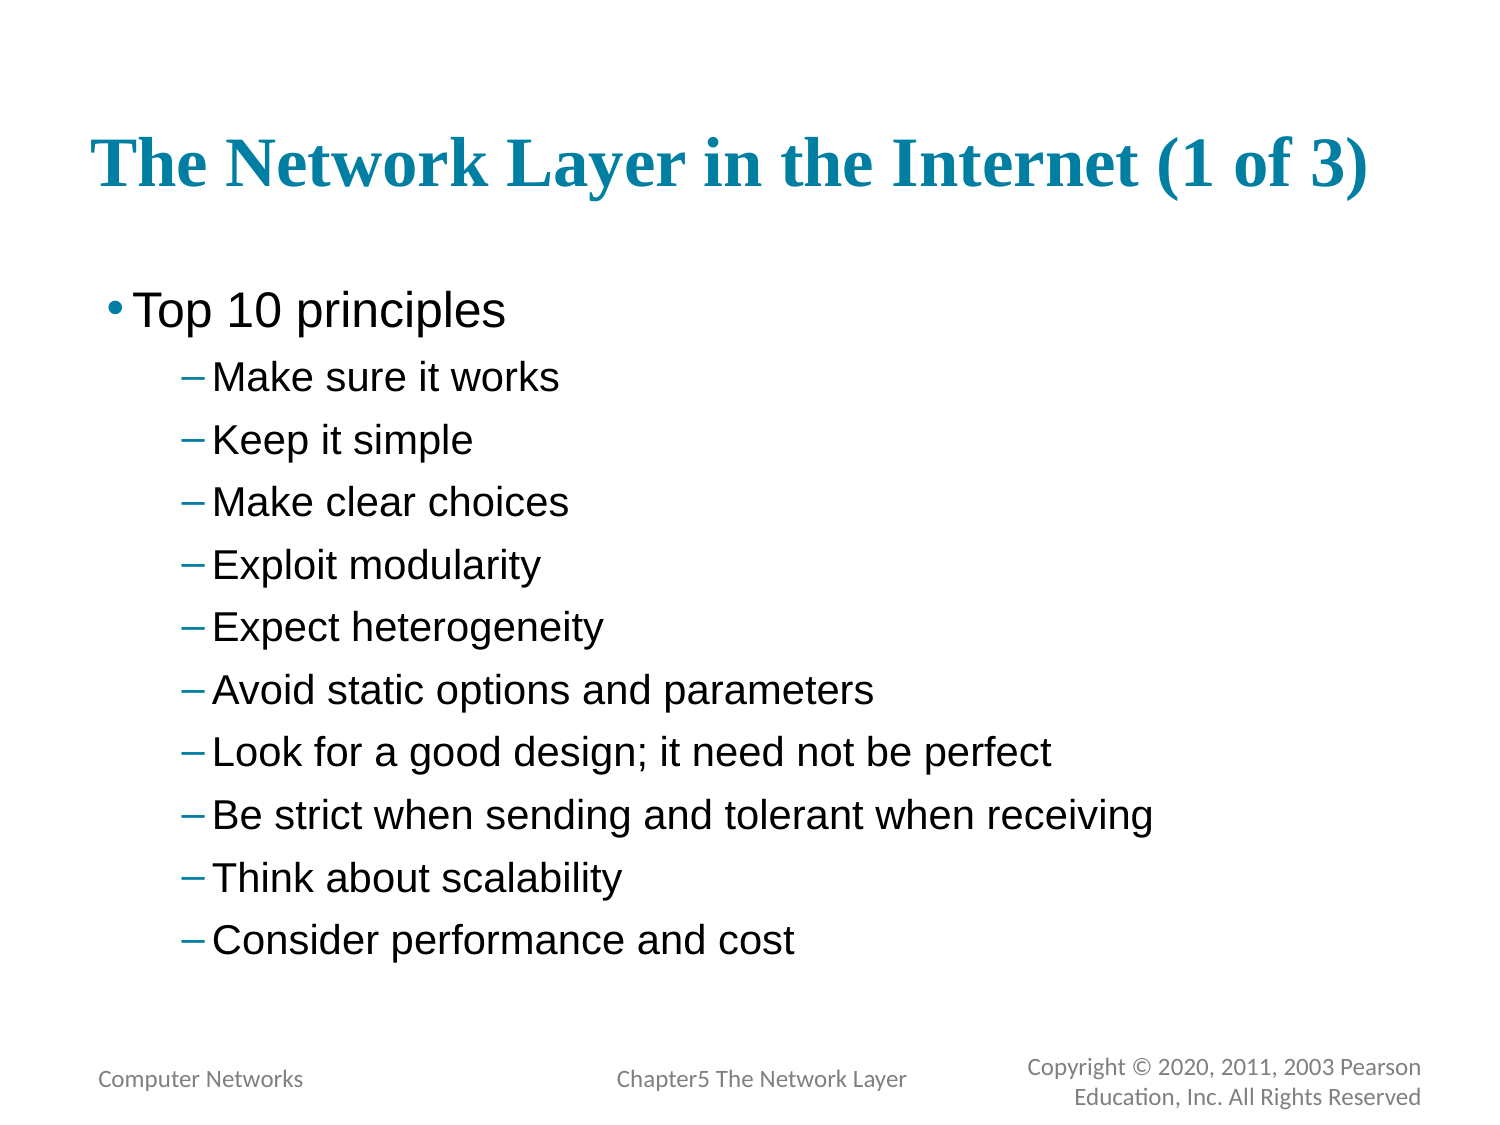

# The Network Layer in the Internet (1 of 3)
Top 10 principles
Make sure it works
Keep it simple
Make clear choices
Exploit modularity
Expect heterogeneity
Avoid static options and parameters
Look for a good design; it need not be perfect
Be strict when sending and tolerant when receiving
Think about scalability
Consider performance and cost